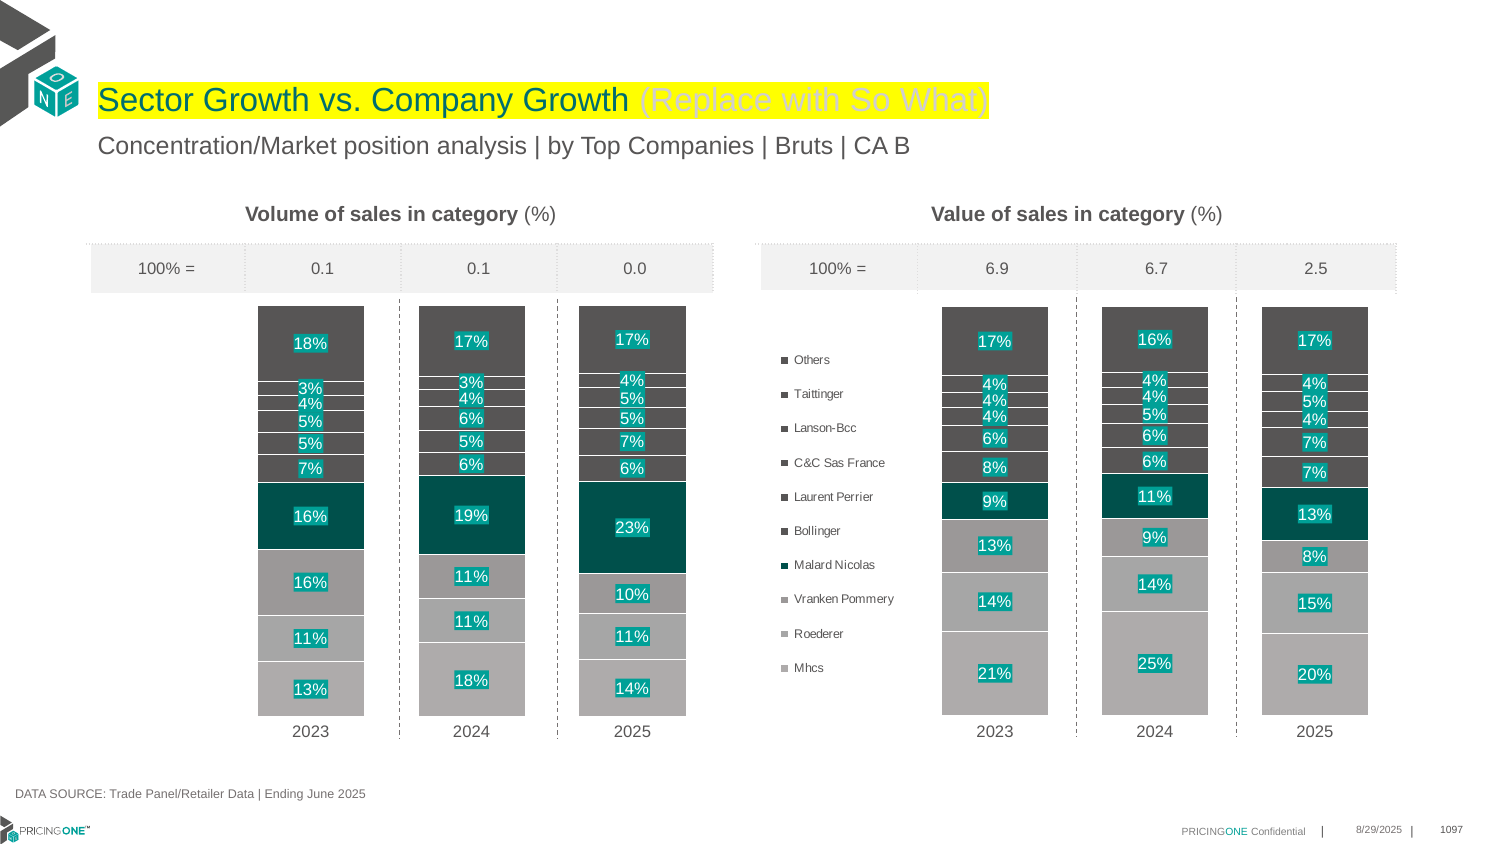

# Sector Growth vs. Company Growth (Replace with So What)
Concentration/Market position analysis | by Top Companies | Bruts | CA B
| Volume of sales in category (%) |  |  |  |
| --- | --- | --- | --- |
| 100% = | 0.1 | 0.1 | 0.0 |
| Value of sales in category (%) |  |  |  |
| --- | --- | --- | --- |
| 100% = | 6.9 | 6.7 | 2.5 |

### Chart

| Category | Mhcs | Roederer | Vranken Pommery | Malard Nicolas | Bollinger | Laurent Perrier | C&C Sas France | Lanson-Bcc | Taittinger | Others |
|---|---|---|---|---|---|---|---|---|---|---|
| 2023 | 0.13233120124119963 | 0.1138376194727829 | 0.16060947585661803 | 0.16180969248108196 | 0.06823670613720526 | 0.05400974810087674 | 0.052150876011767974 | 0.03776291330630407 | 0.03460868547006045 | 0.18464308192210305 |
| 2024 | 0.17834349849094566 | 0.1084161217303823 | 0.10670271629778671 | 0.19290744466800805 | 0.05684890593561368 | 0.05339065643863179 | 0.05710041498993964 | 0.04202559104627766 | 0.032090983400402416 | 0.17217366700201206 |
| 2025 | 0.13773929283925465 | 0.1128655715437837 | 0.09567468907848381 | 0.22526423023048517 | 0.06428541109554735 | 0.0656437030434229 | 0.04898340337026189 | 0.048834840188463007 | 0.03516702746296532 | 0.1655418311473322 |

### Chart

| Category | Mhcs | Roederer | Vranken Pommery | Malard Nicolas | Bollinger | Laurent Perrier | C&C Sas France | Lanson-Bcc | Taittinger | Others |
|---|---|---|---|---|---|---|---|---|---|---|
| 2023 | 0.20665600341377866 | 0.14376289807895662 | 0.12947433142629777 | 0.08892720419744846 | 0.07616388155860332 | 0.06470465696786391 | 0.041769340721203994 | 0.03829040040538621 | 0.040289075547873275 | 0.1699622076825878 |
| 2024 | 0.25441152068021755 | 0.1351257478812968 | 0.09236219614767054 | 0.10864432102325496 | 0.06310124195030818 | 0.06022389253254459 | 0.045044216479659456 | 0.04125436110930237 | 0.03756652876554238 | 0.1622659734302032 |
| 2025 | 0.20174035332299425 | 0.1468942241881588 | 0.07951579220806718 | 0.12881725272215216 | 0.07493405069027419 | 0.07194633014841292 | 0.0394323738127801 | 0.04780352866978033 | 0.041056931589017014 | 0.16785916264836304 |
DATA SOURCE: Trade Panel/Retailer Data | Ending June 2025

8/29/2025
1097